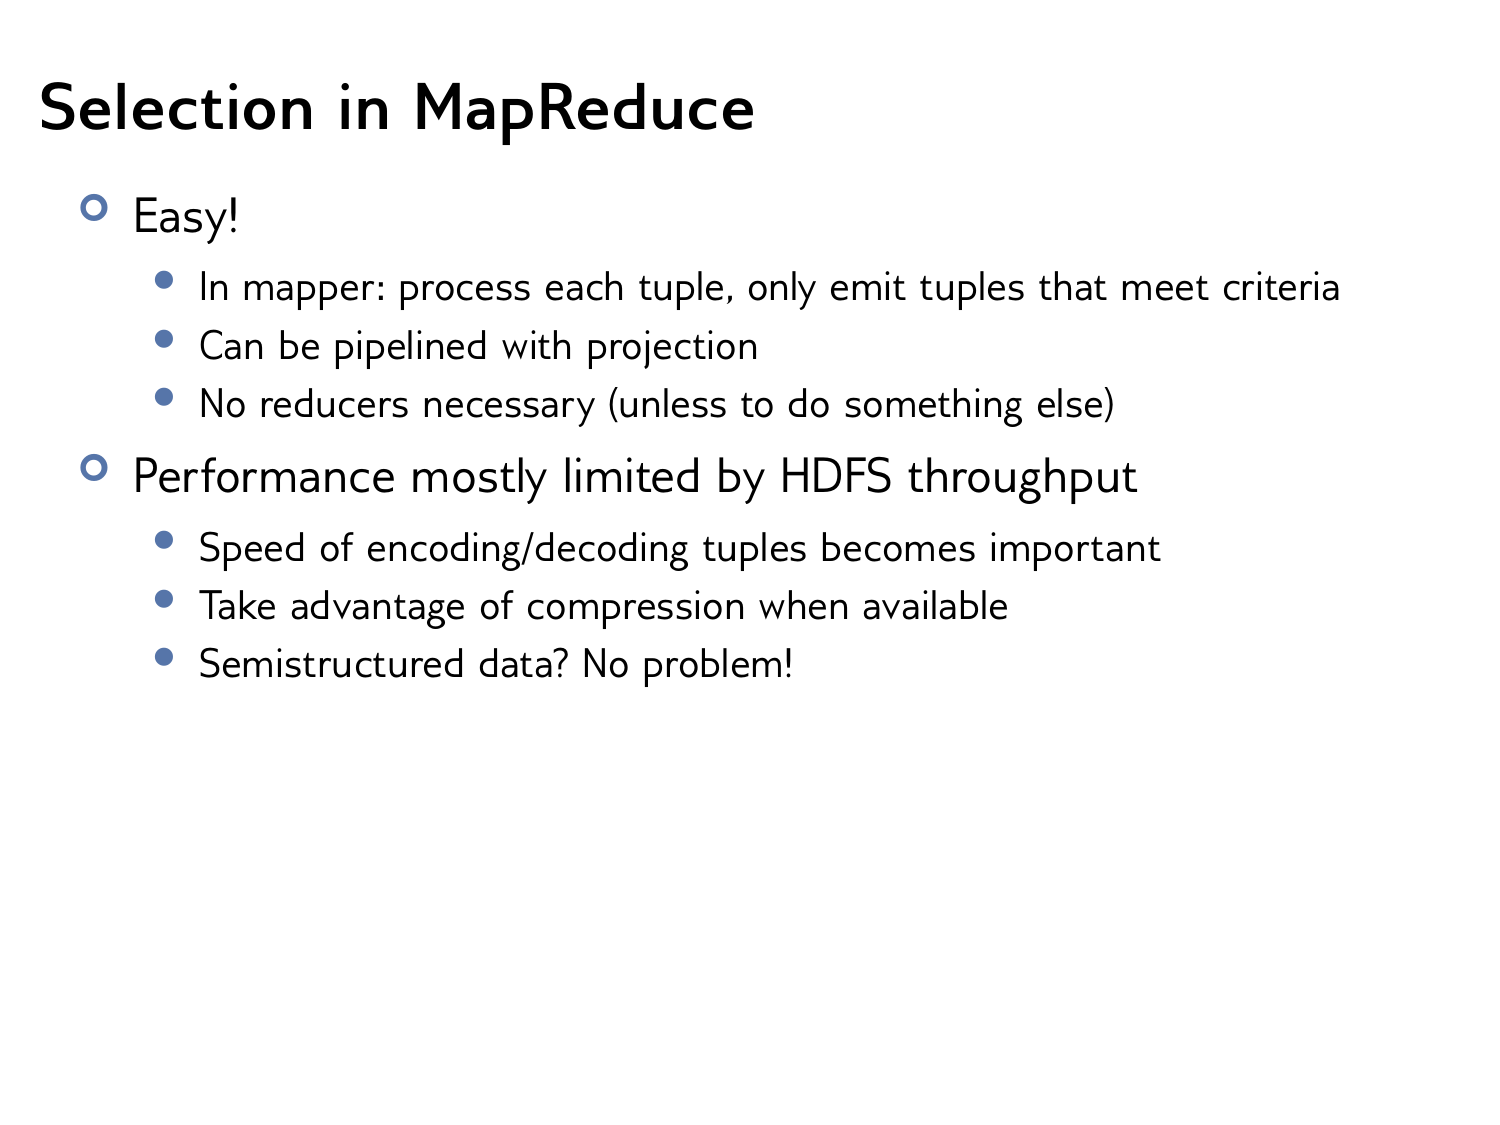

# Selection in MapReduce
Easy!
In mapper: process each tuple, only emit tuples that meet criteria
Can be pipelined with projection
No reducers necessary (unless to do something else)
Performance mostly limited by HDFS throughput
Speed of encoding/decoding tuples becomes important
Take advantage of compression when available
Semistructured data? No problem!